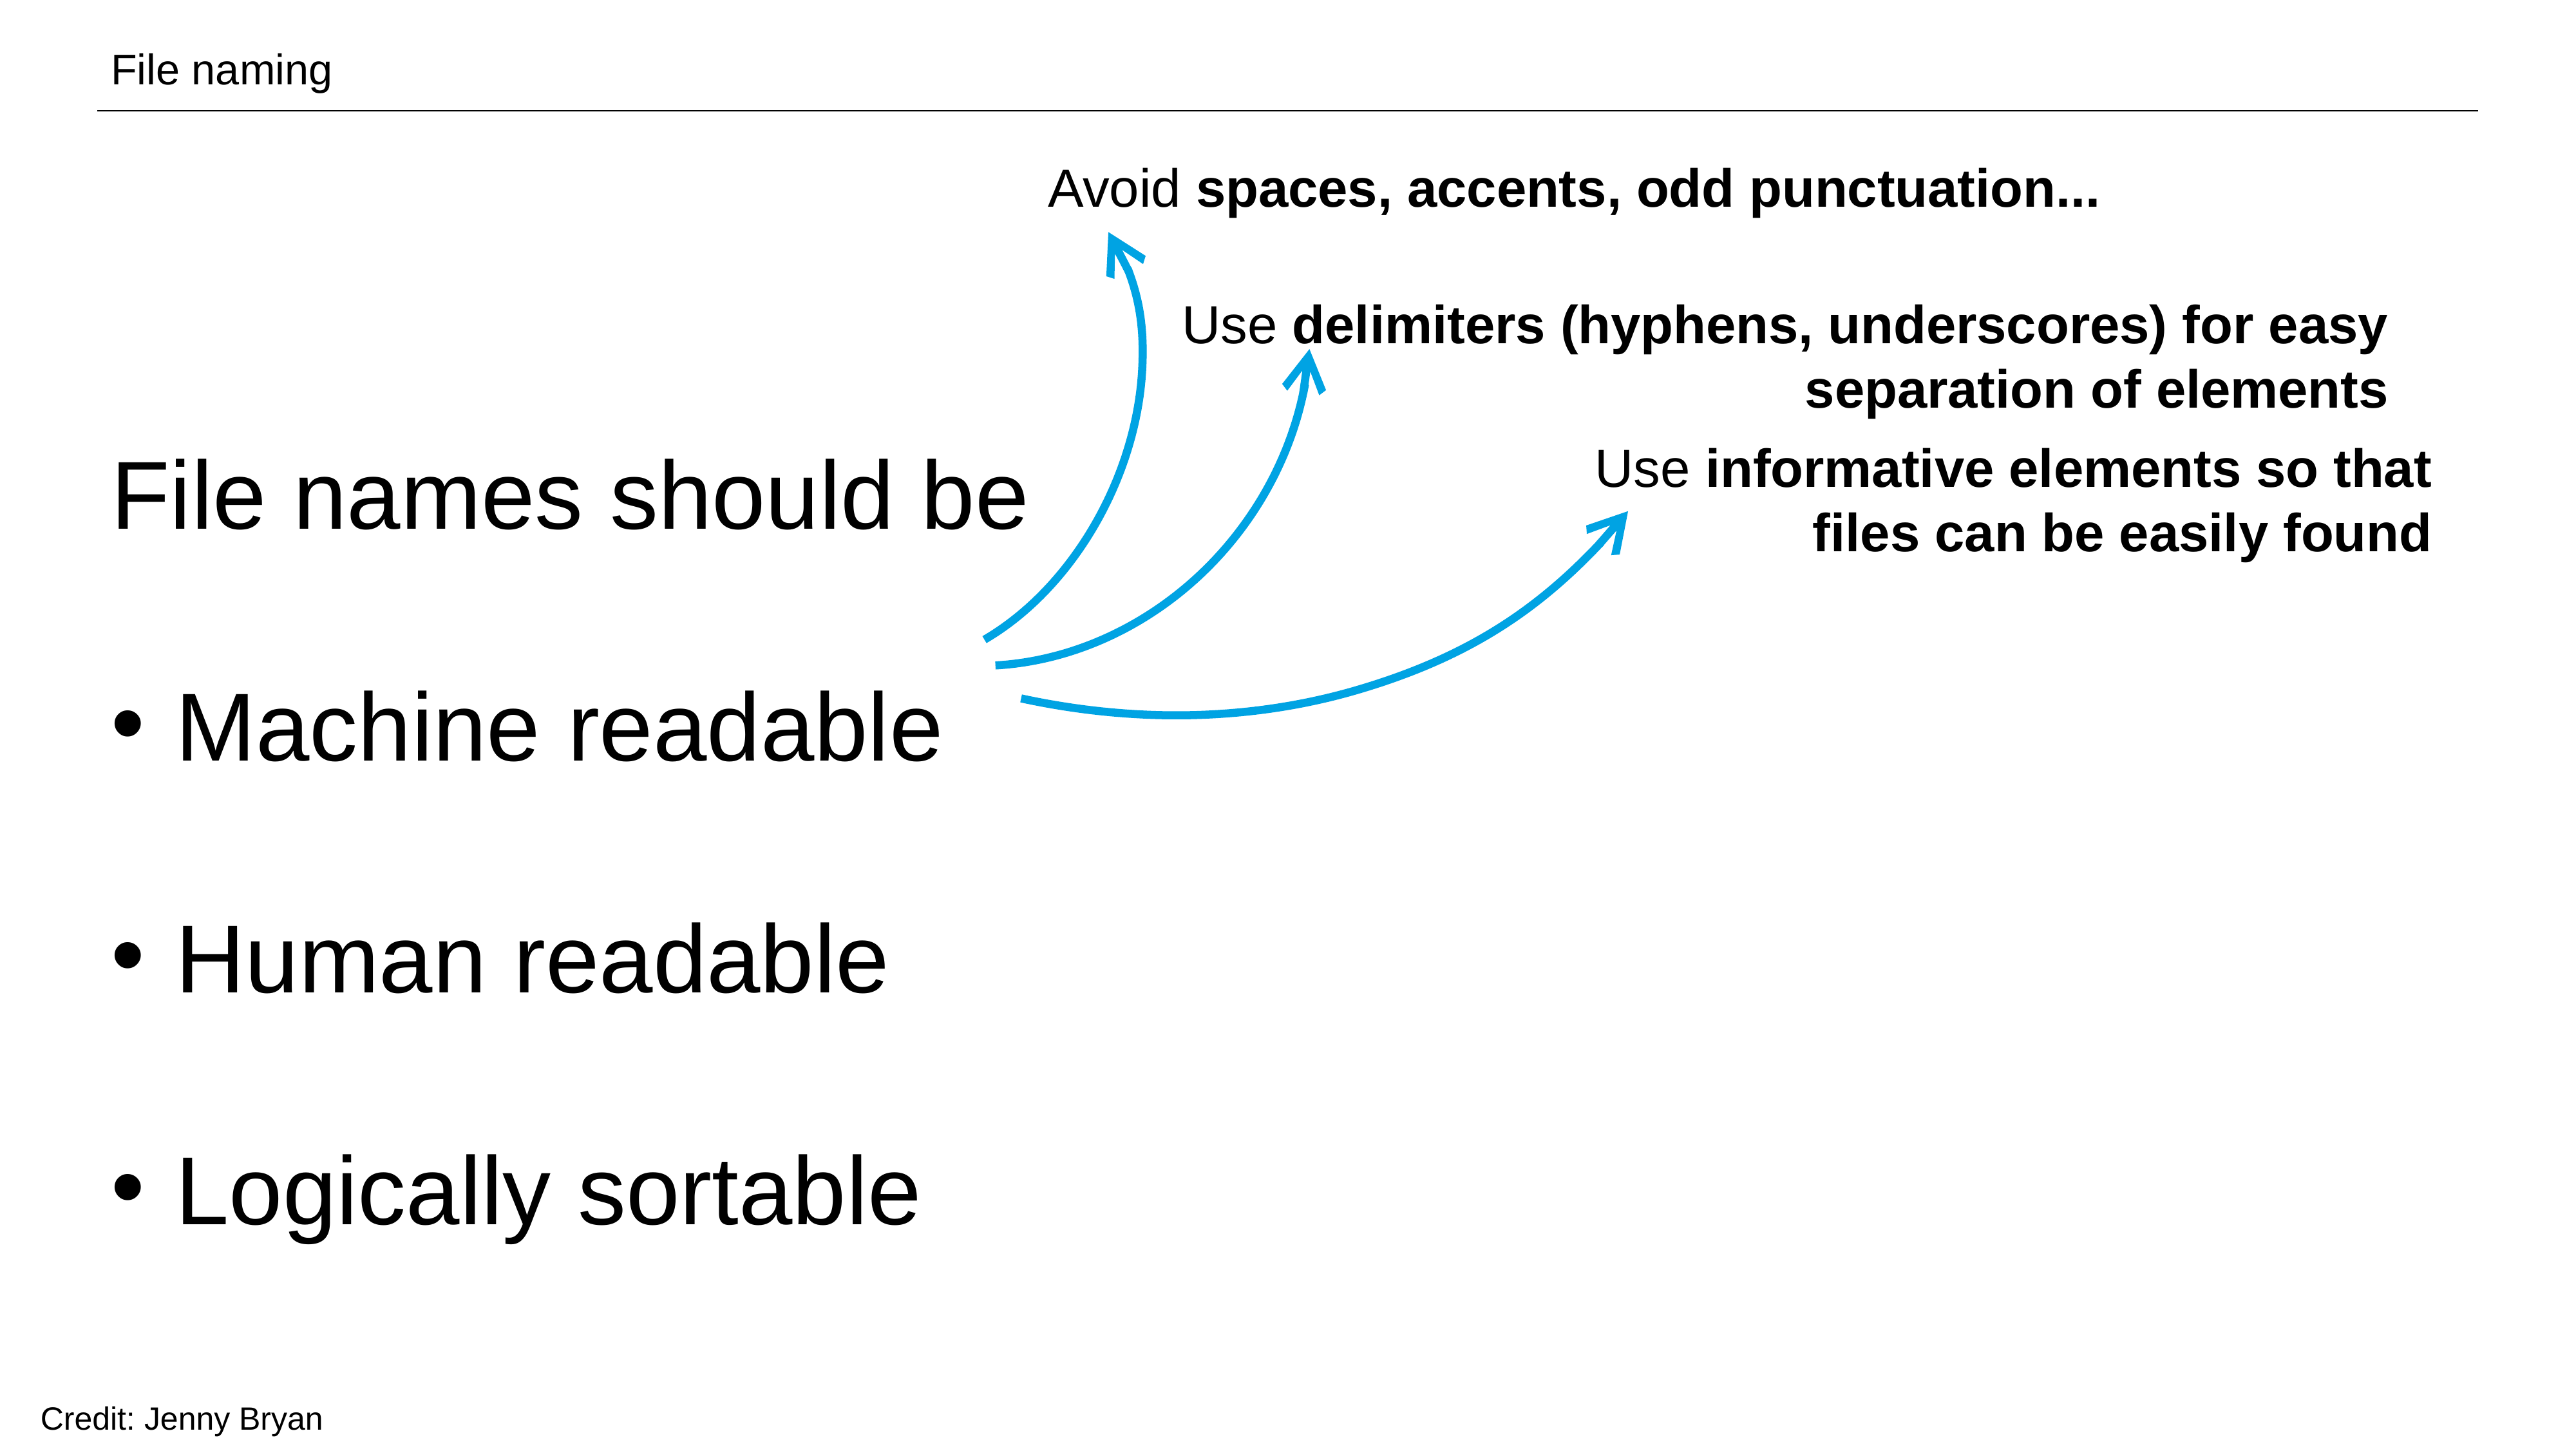

# File naming

Avoid spaces, accents, odd punctuation...

Use delimiters (hyphens, underscores) for easy separation of elements
File names should be
Machine readable
Human readable
Logically sortable
Use informative elements so that files can be easily found
Credit: Jenny Bryan